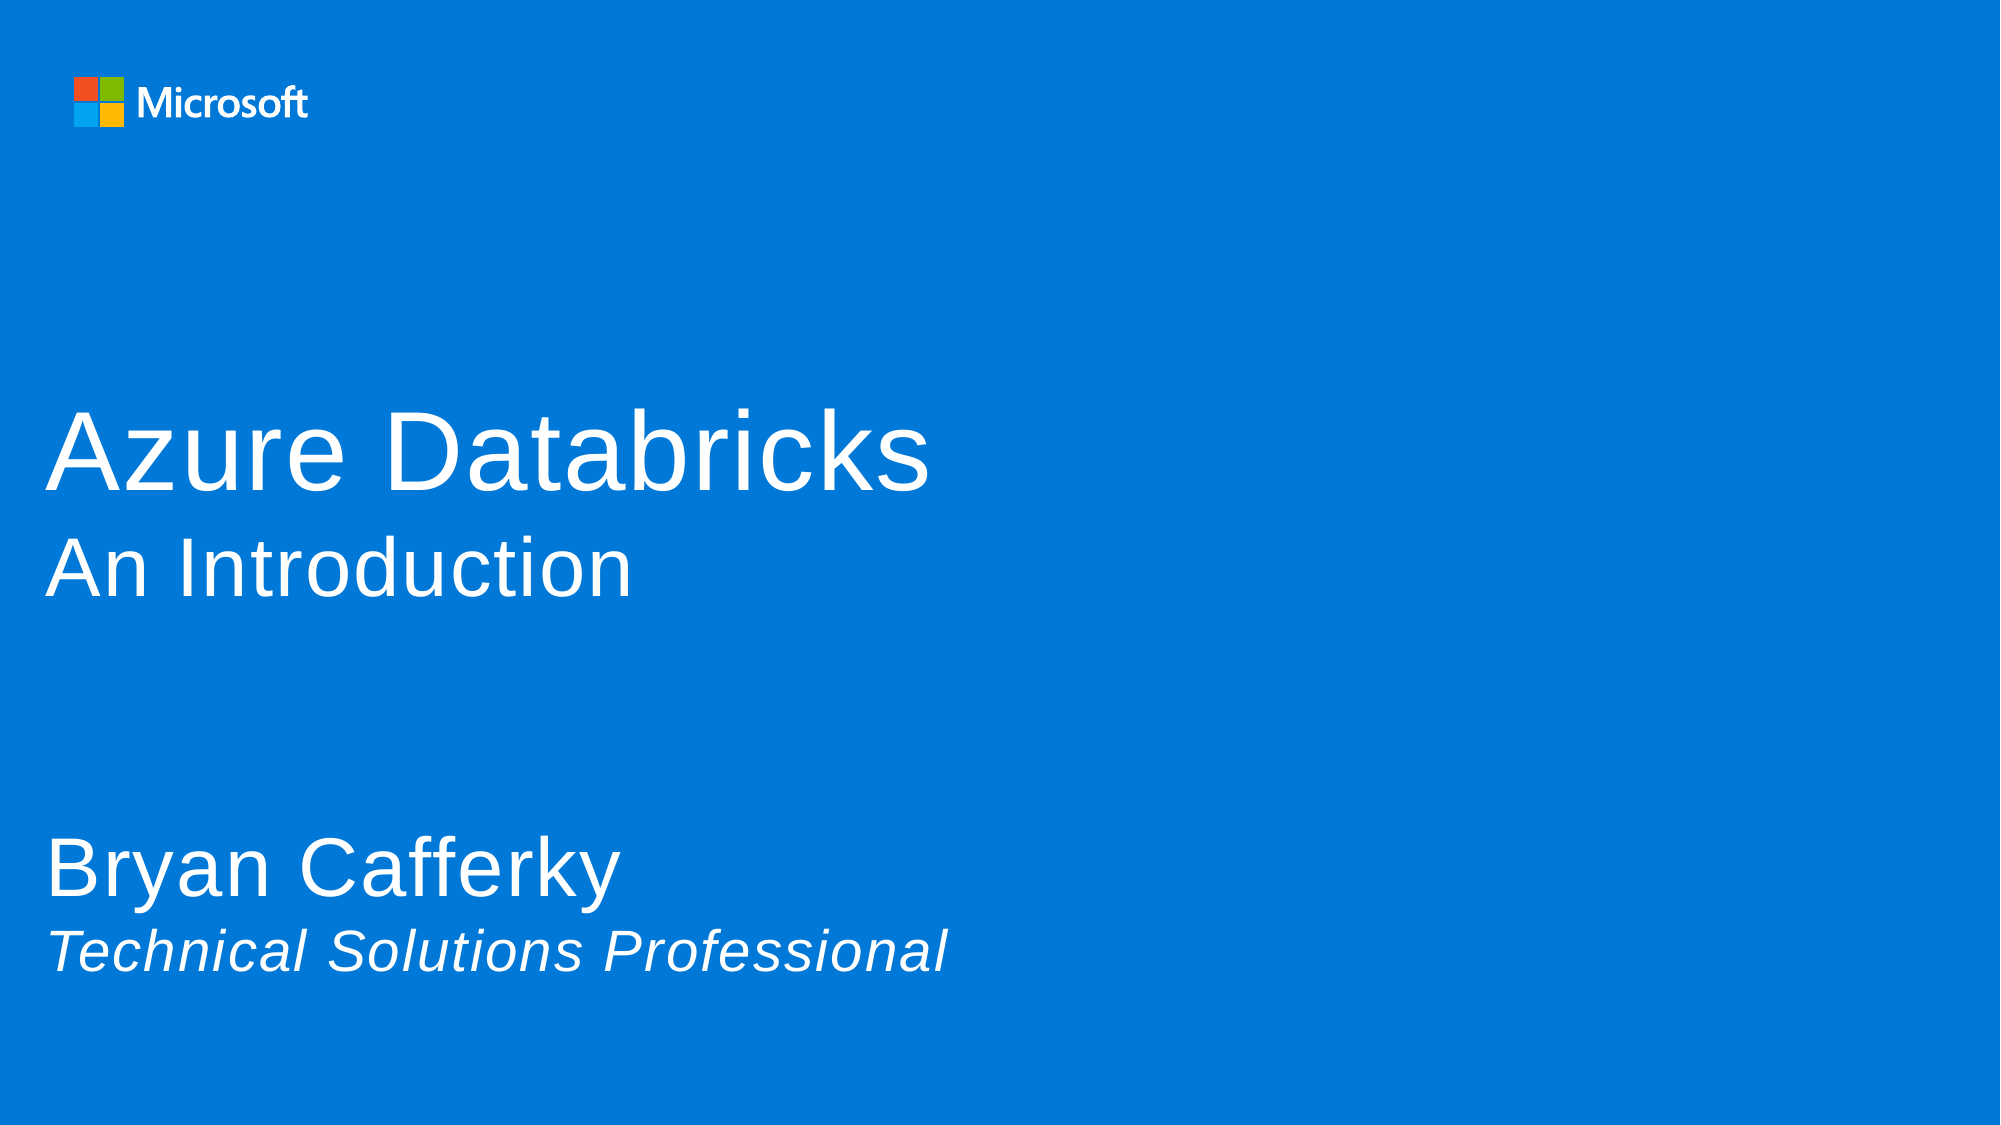

# Azure Databricks An Introduction Bryan Cafferky Technical Solutions Professional